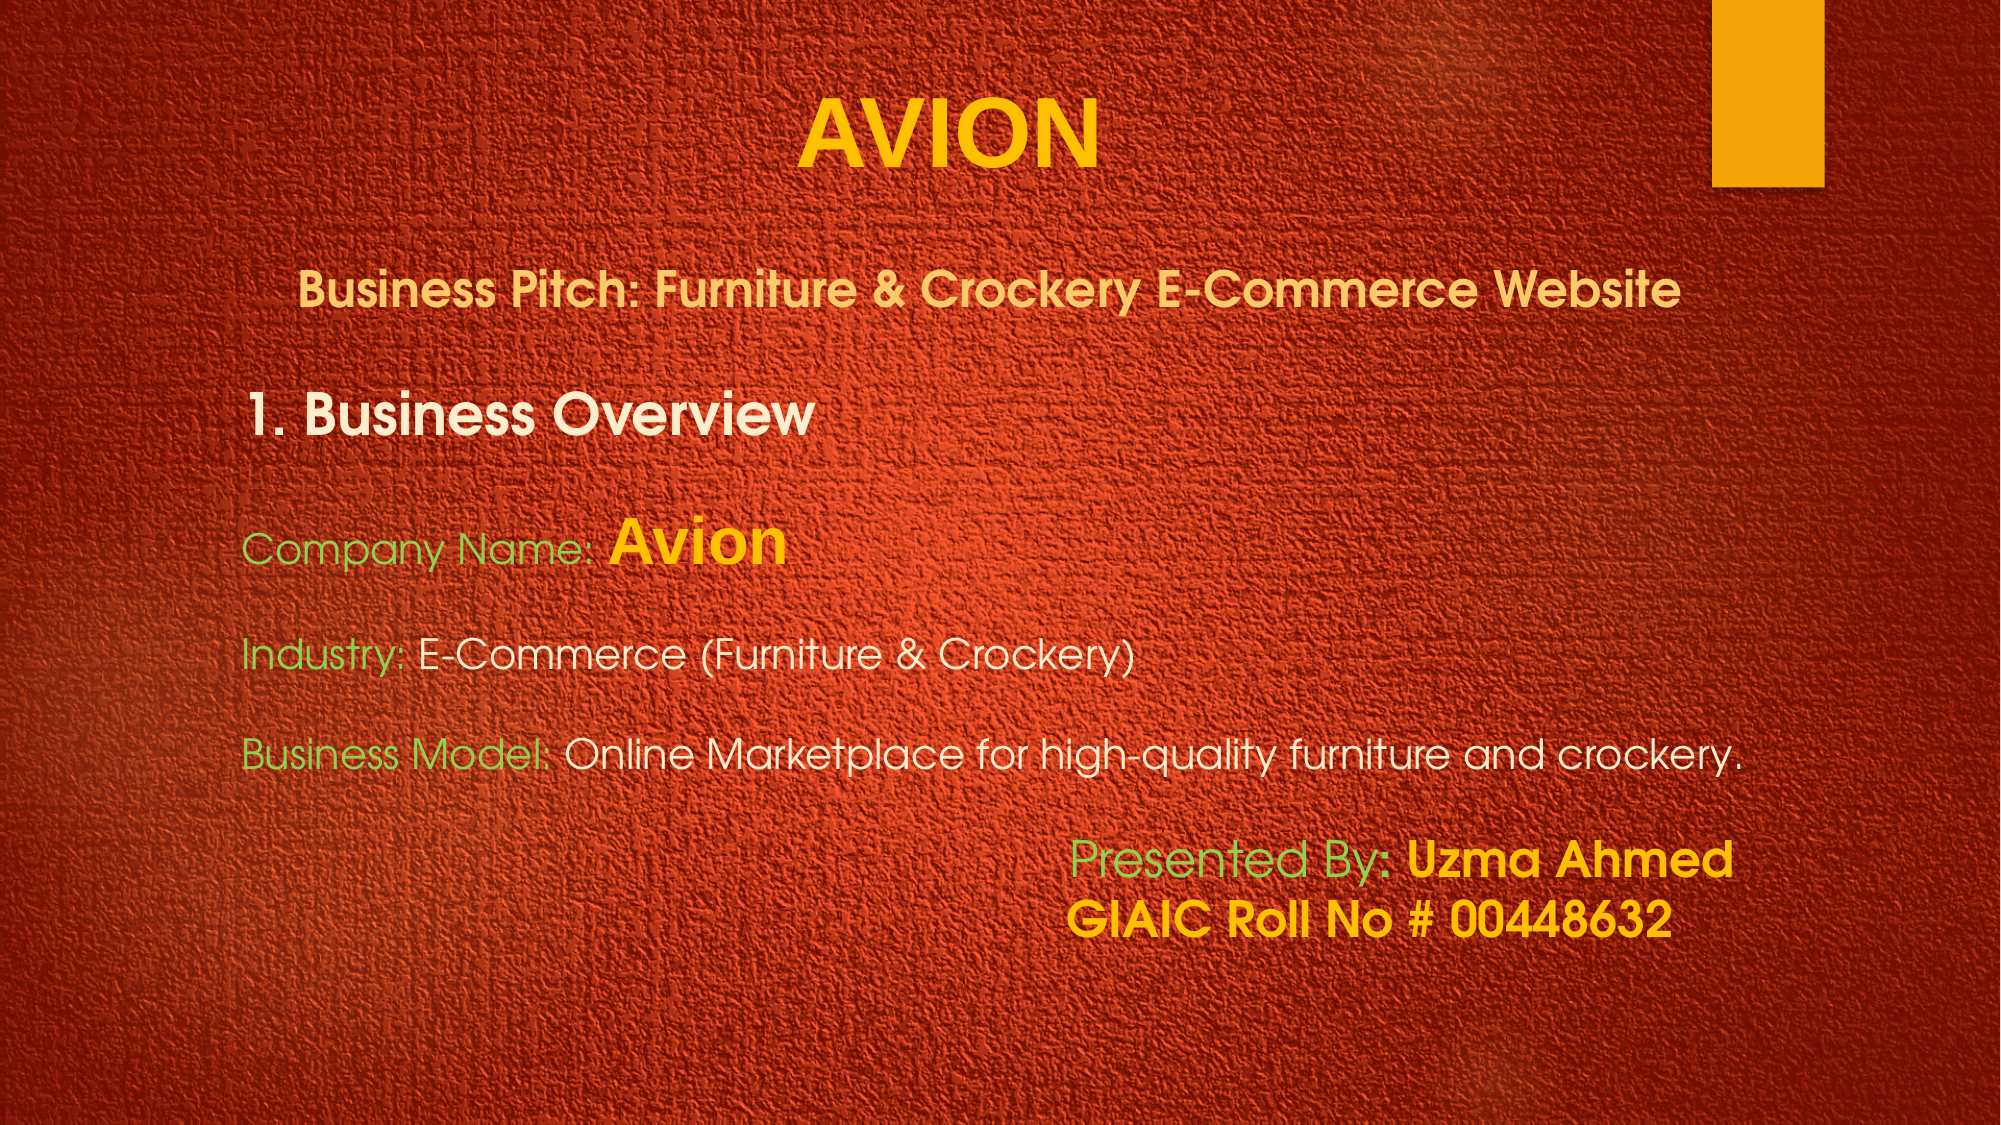

Avion
# Business Pitch: Furniture & Crockery E-Commerce Website 1. Business Overview Company Name: Avion Industry: E-Commerce (Furniture & Crockery) Business Model: Online Marketplace for high-quality furniture and crockery. Presented By: Uzma Ahmed GIAIC Roll No # 00448632